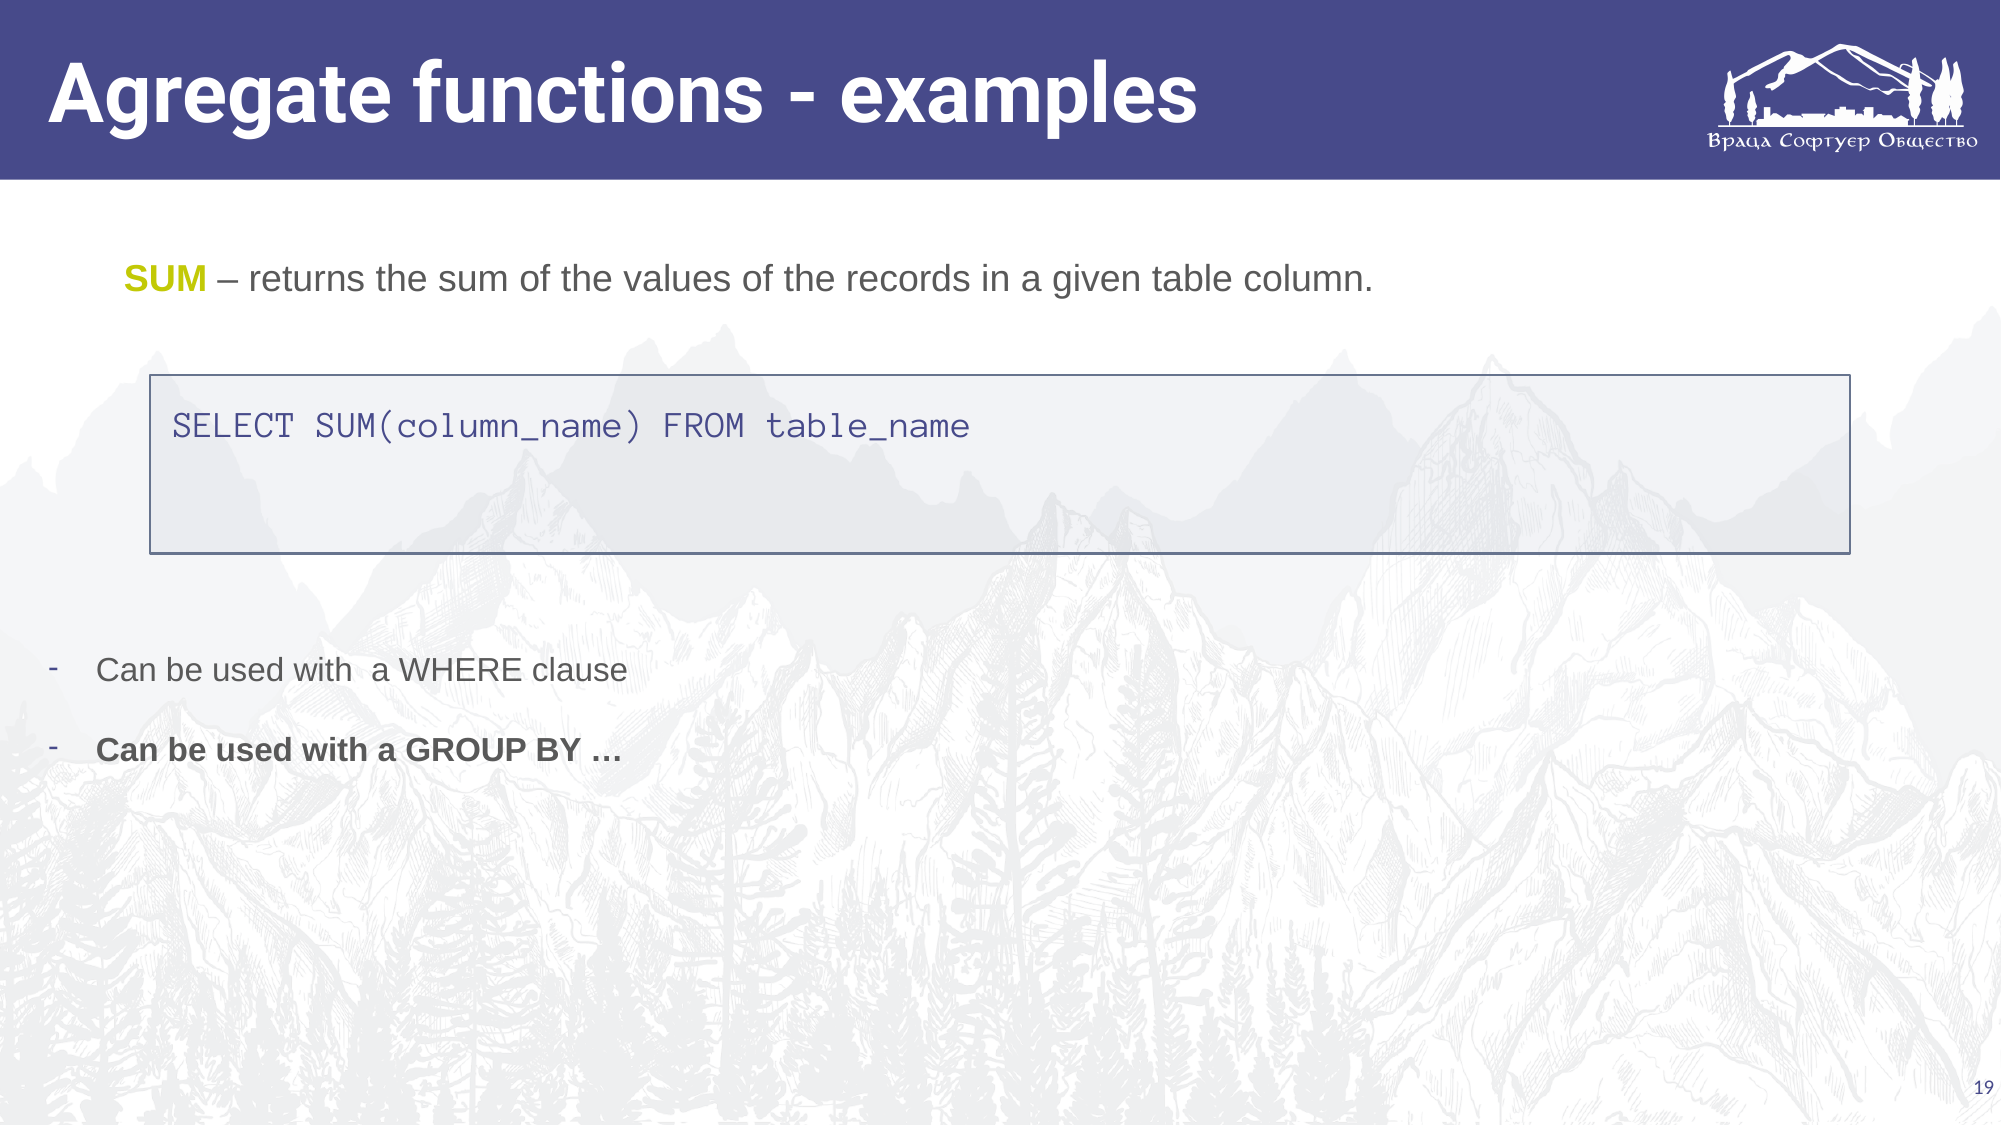

# Agregate functions - examples

SUM – returns the sum of the values of the records in a given table column.

Can be used with  a WHERE clause
Can be used with a GROUP BY …

SELECT SUM(column_name) FROM table_name

19